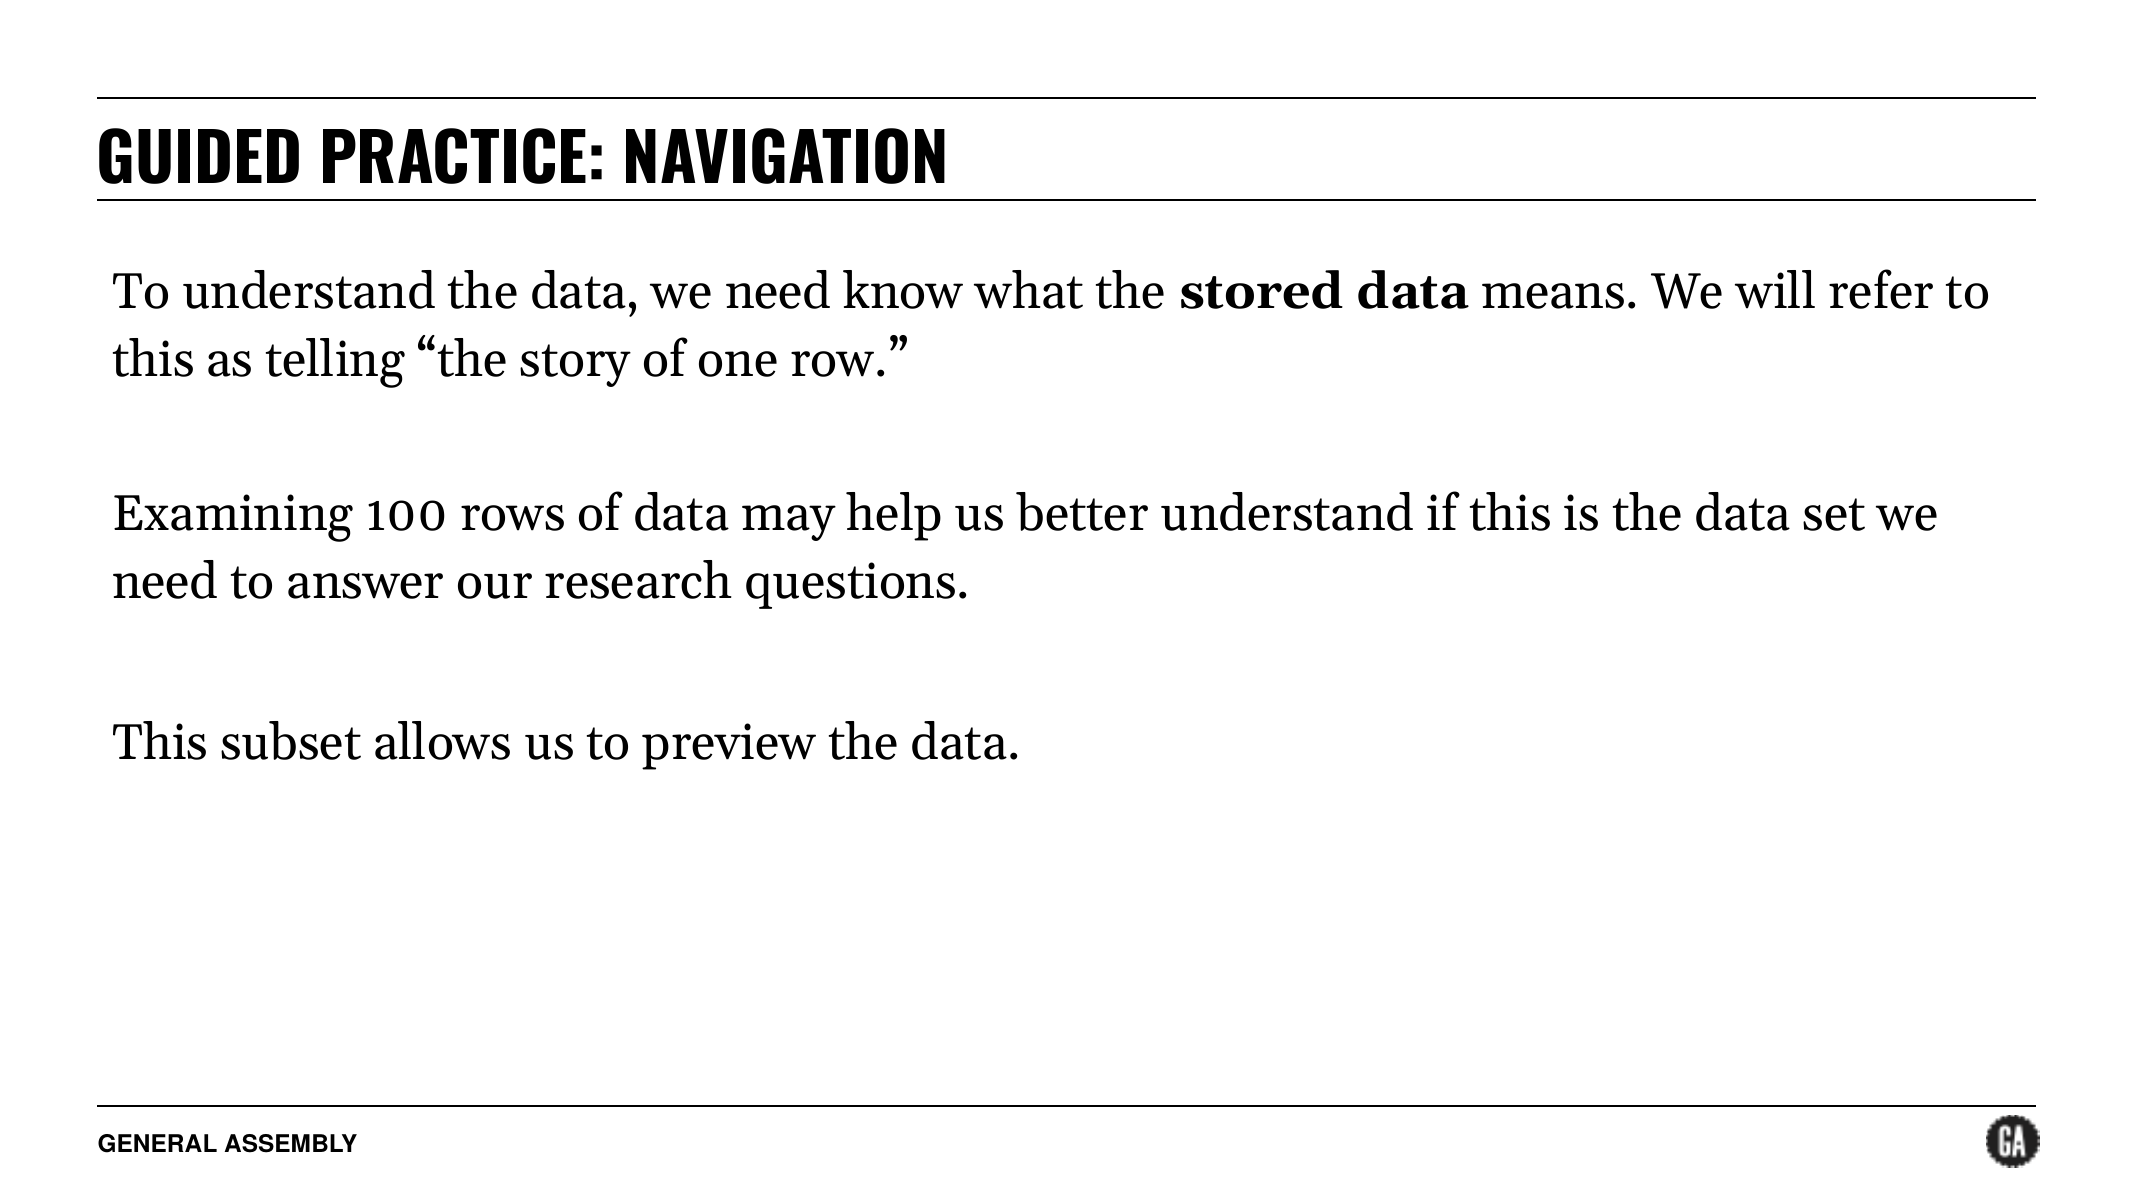

# GUIDED PRACTICE: NAVIGATION
To understand the data, we need know what the stored data means. We will refer to this as telling “the story of one row.”
Examining 100 rows of data may help us better understand if this is the data set we need to answer our research questions.
This subset allows us to preview the data.